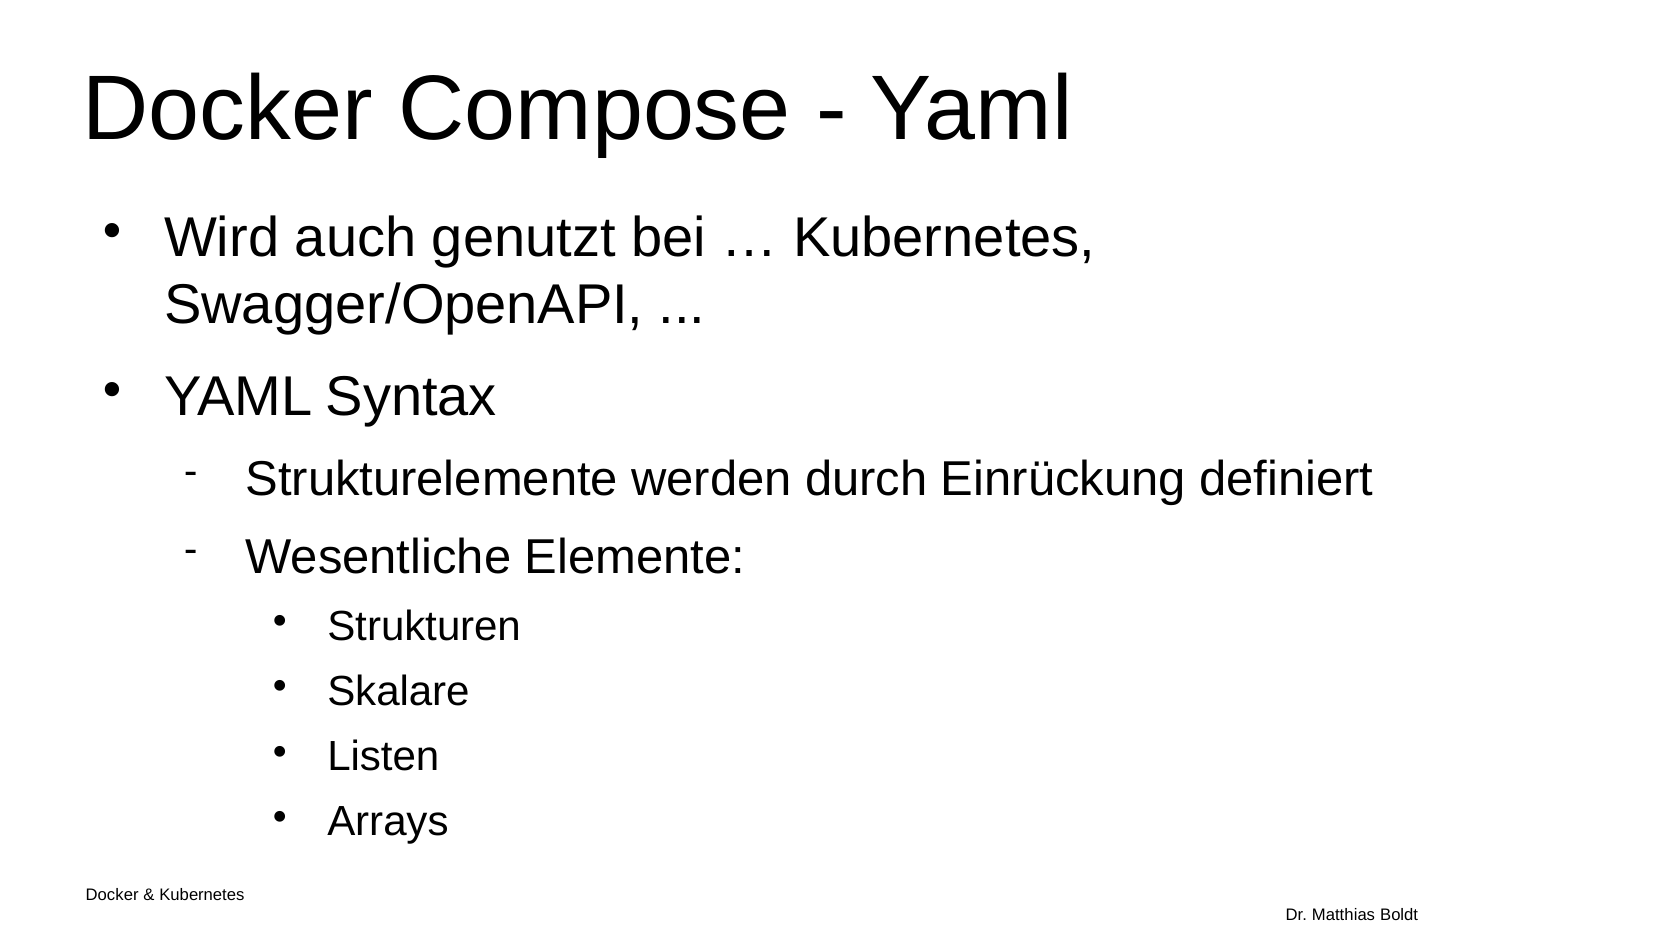

Docker Compose - Yaml
Wird auch genutzt bei … Kubernetes, Swagger/OpenAPI, ...
YAML Syntax
Strukturelemente werden durch Einrückung definiert
Wesentliche Elemente:
Strukturen
Skalare
Listen
Arrays

Docker & Kubernetes																Dr. Matthias Boldt